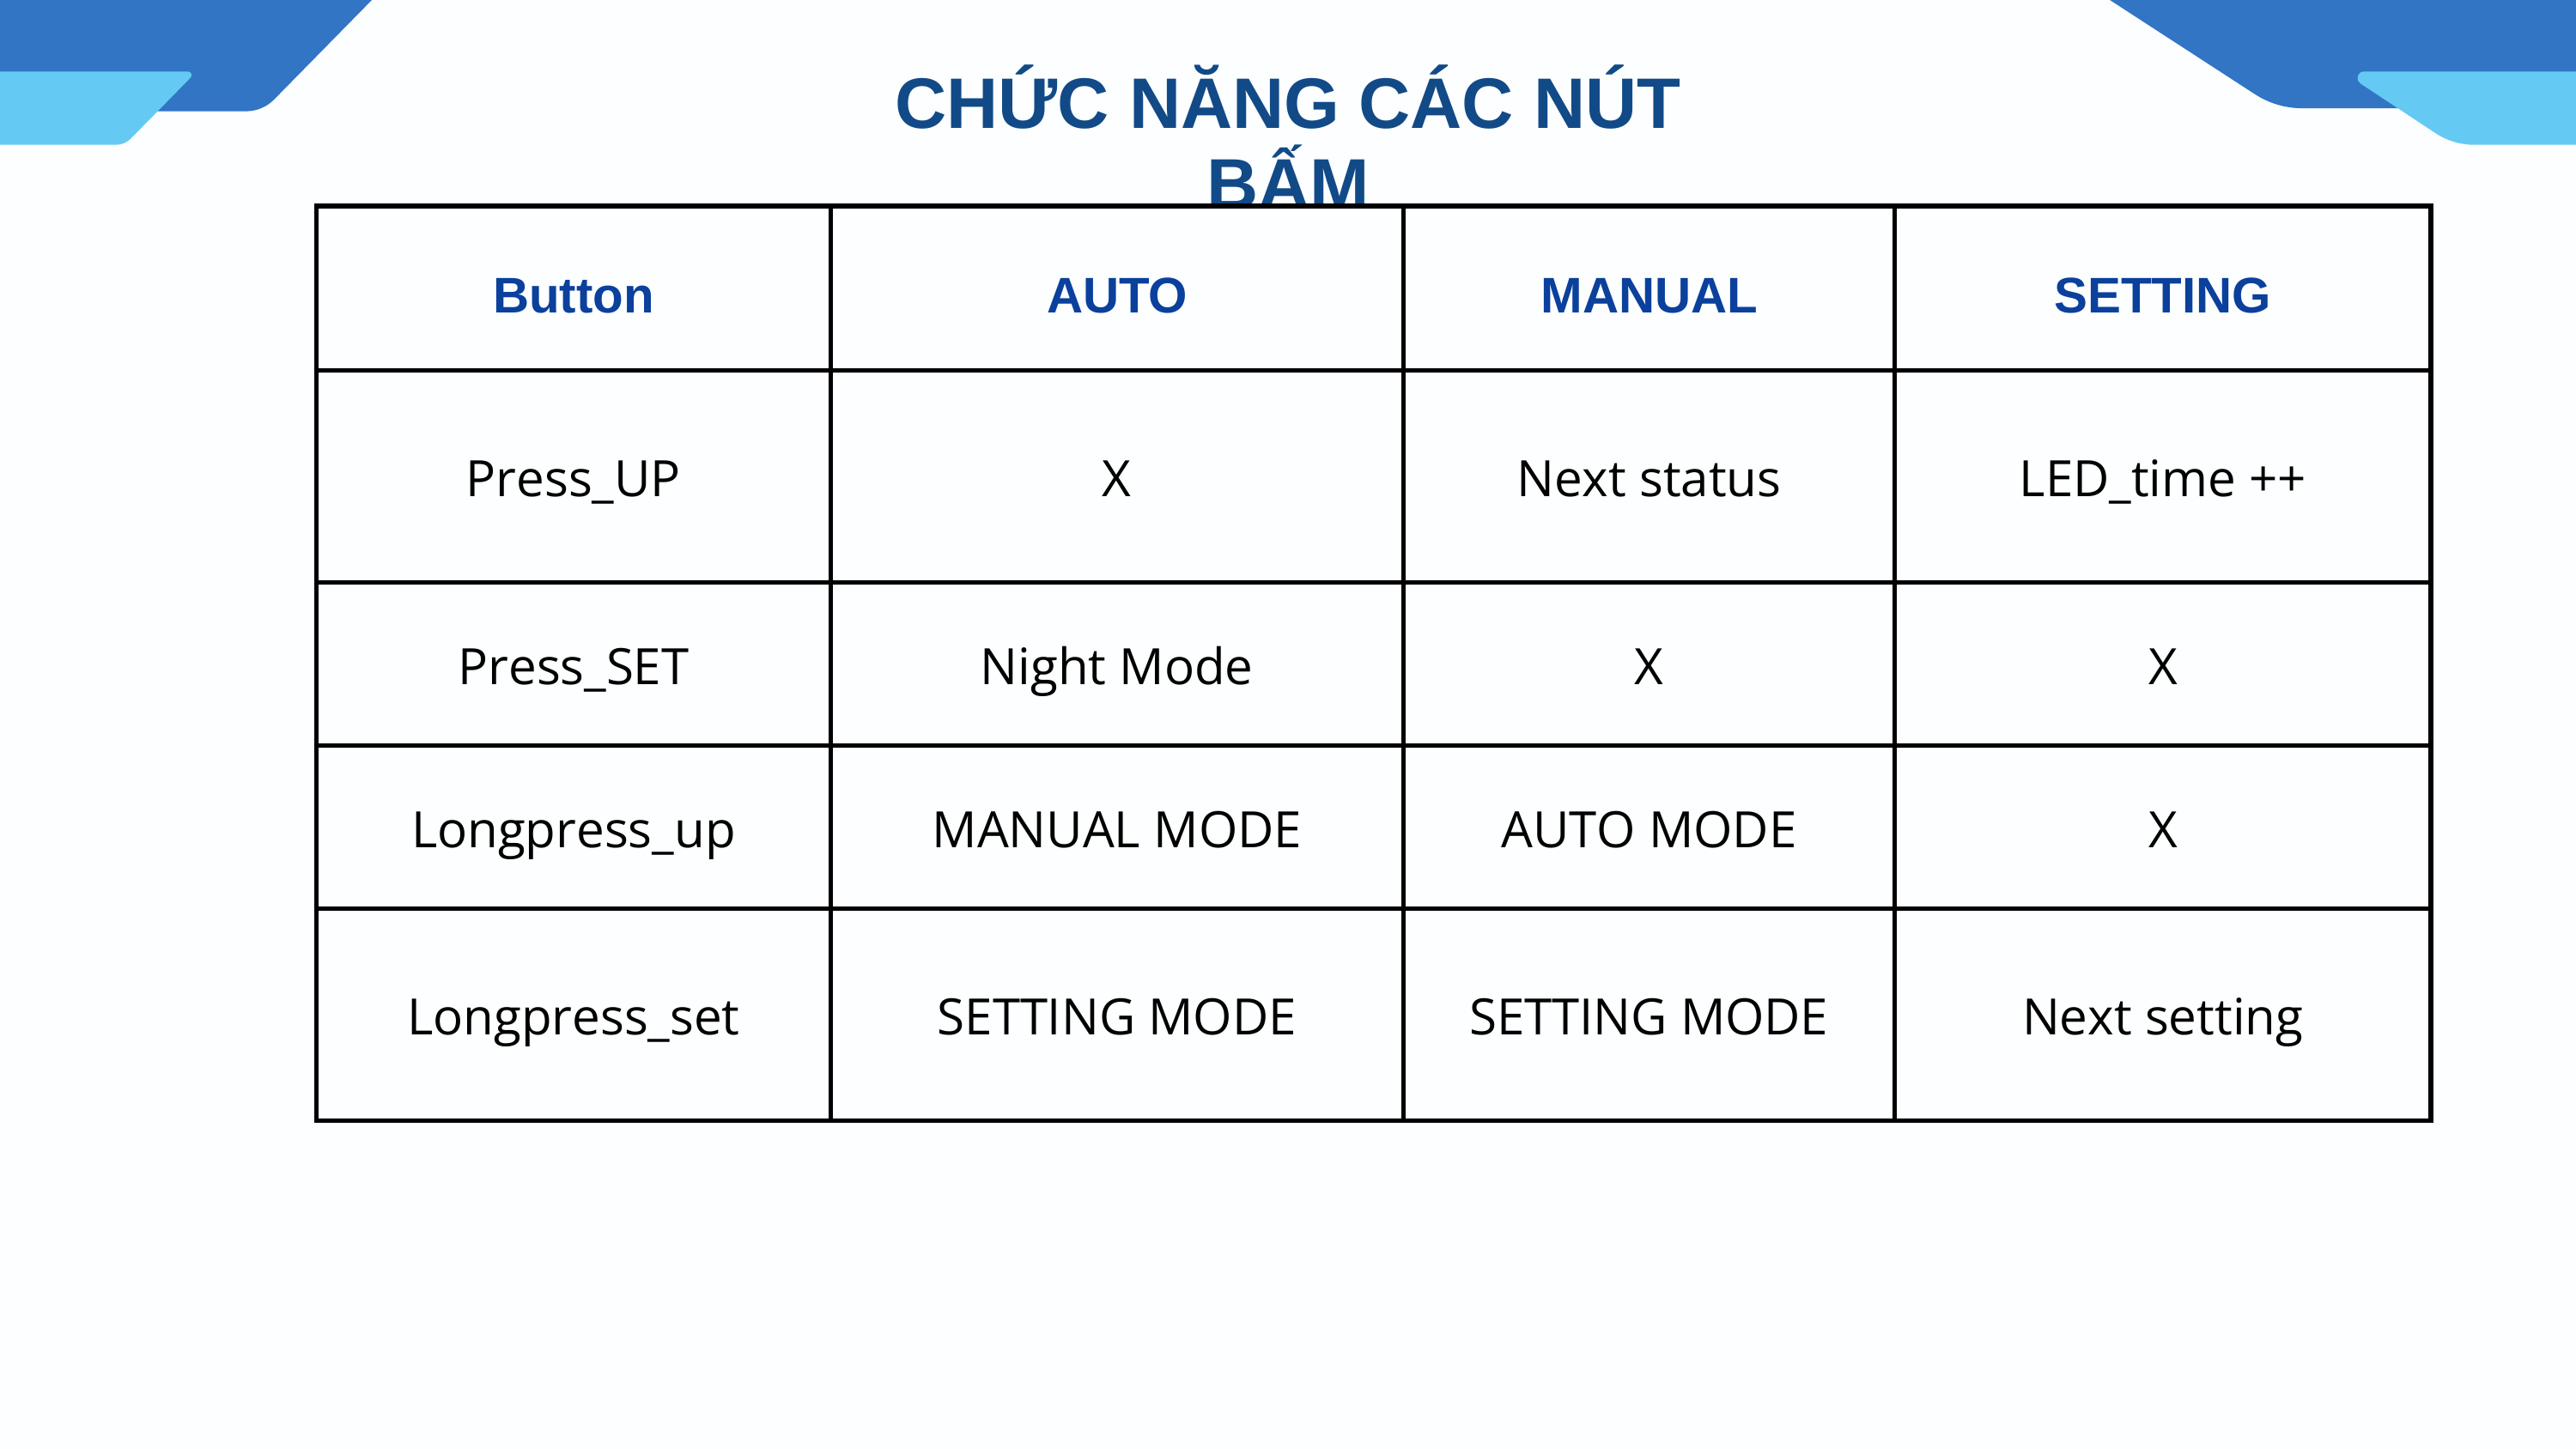

CHỨC NĂNG CÁC NÚT BẤM

| Button | AUTO | MANUAL | SETTING |
| --- | --- | --- | --- |
| Press\_UP | X | Next status | LED\_time ++ |
| Press\_SET | Night Mode | X | X |
| Longpress\_up | MANUAL MODE | AUTO MODE | X |
| Longpress\_set | SETTING MODE | SETTING MODE | Next setting |